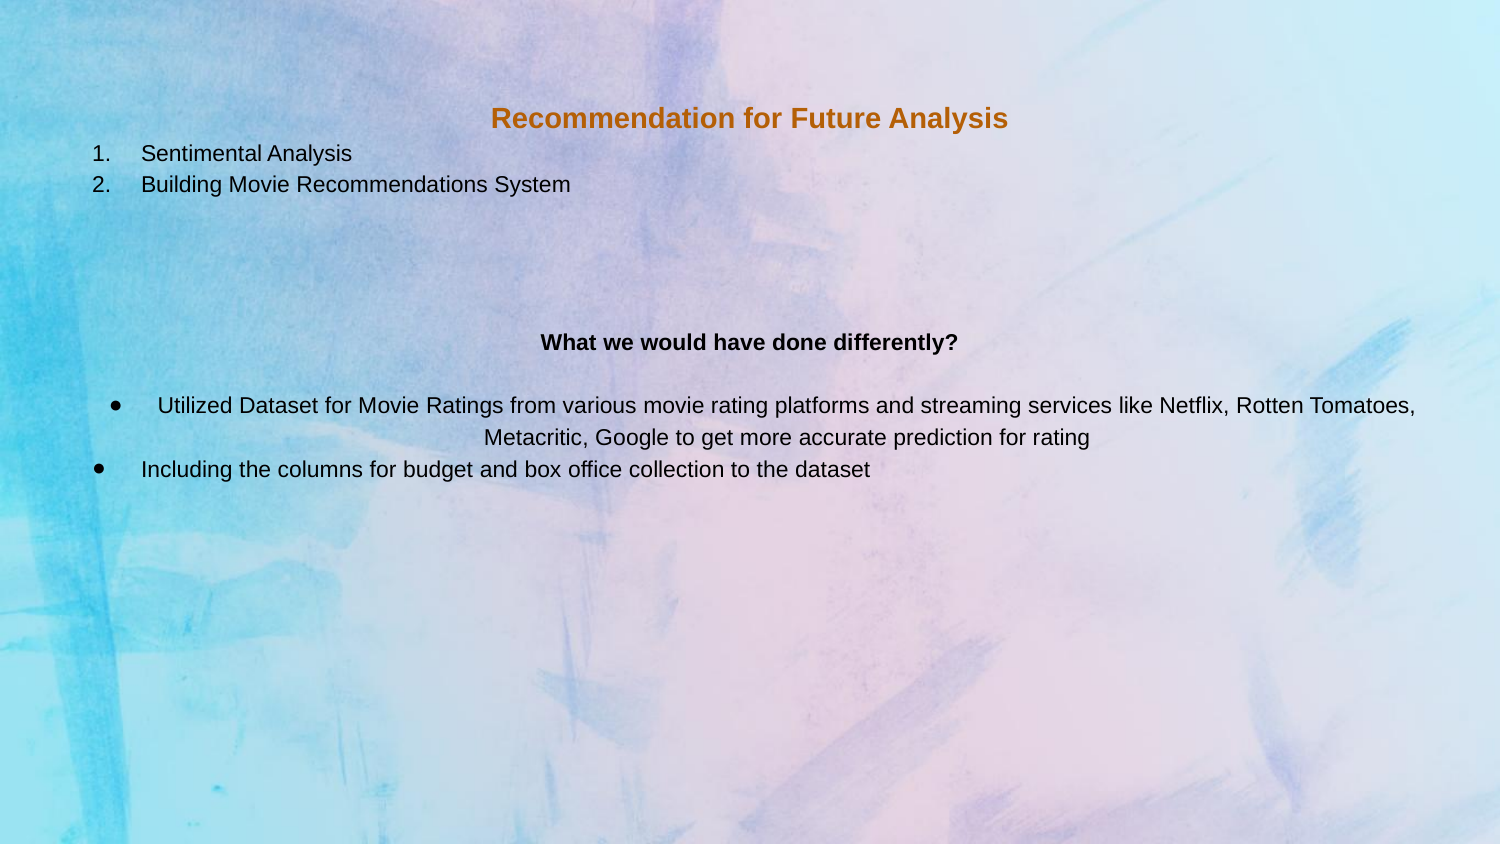

Recommendation for Future Analysis
Sentimental Analysis
Building Movie Recommendations System

What we would have done differently?

Utilized Dataset for Movie Ratings from various movie rating platforms and streaming services like Netflix, Rotten Tomatoes, Metacritic, Google to get more accurate prediction for rating
Including the columns for budget and box office collection to the dataset